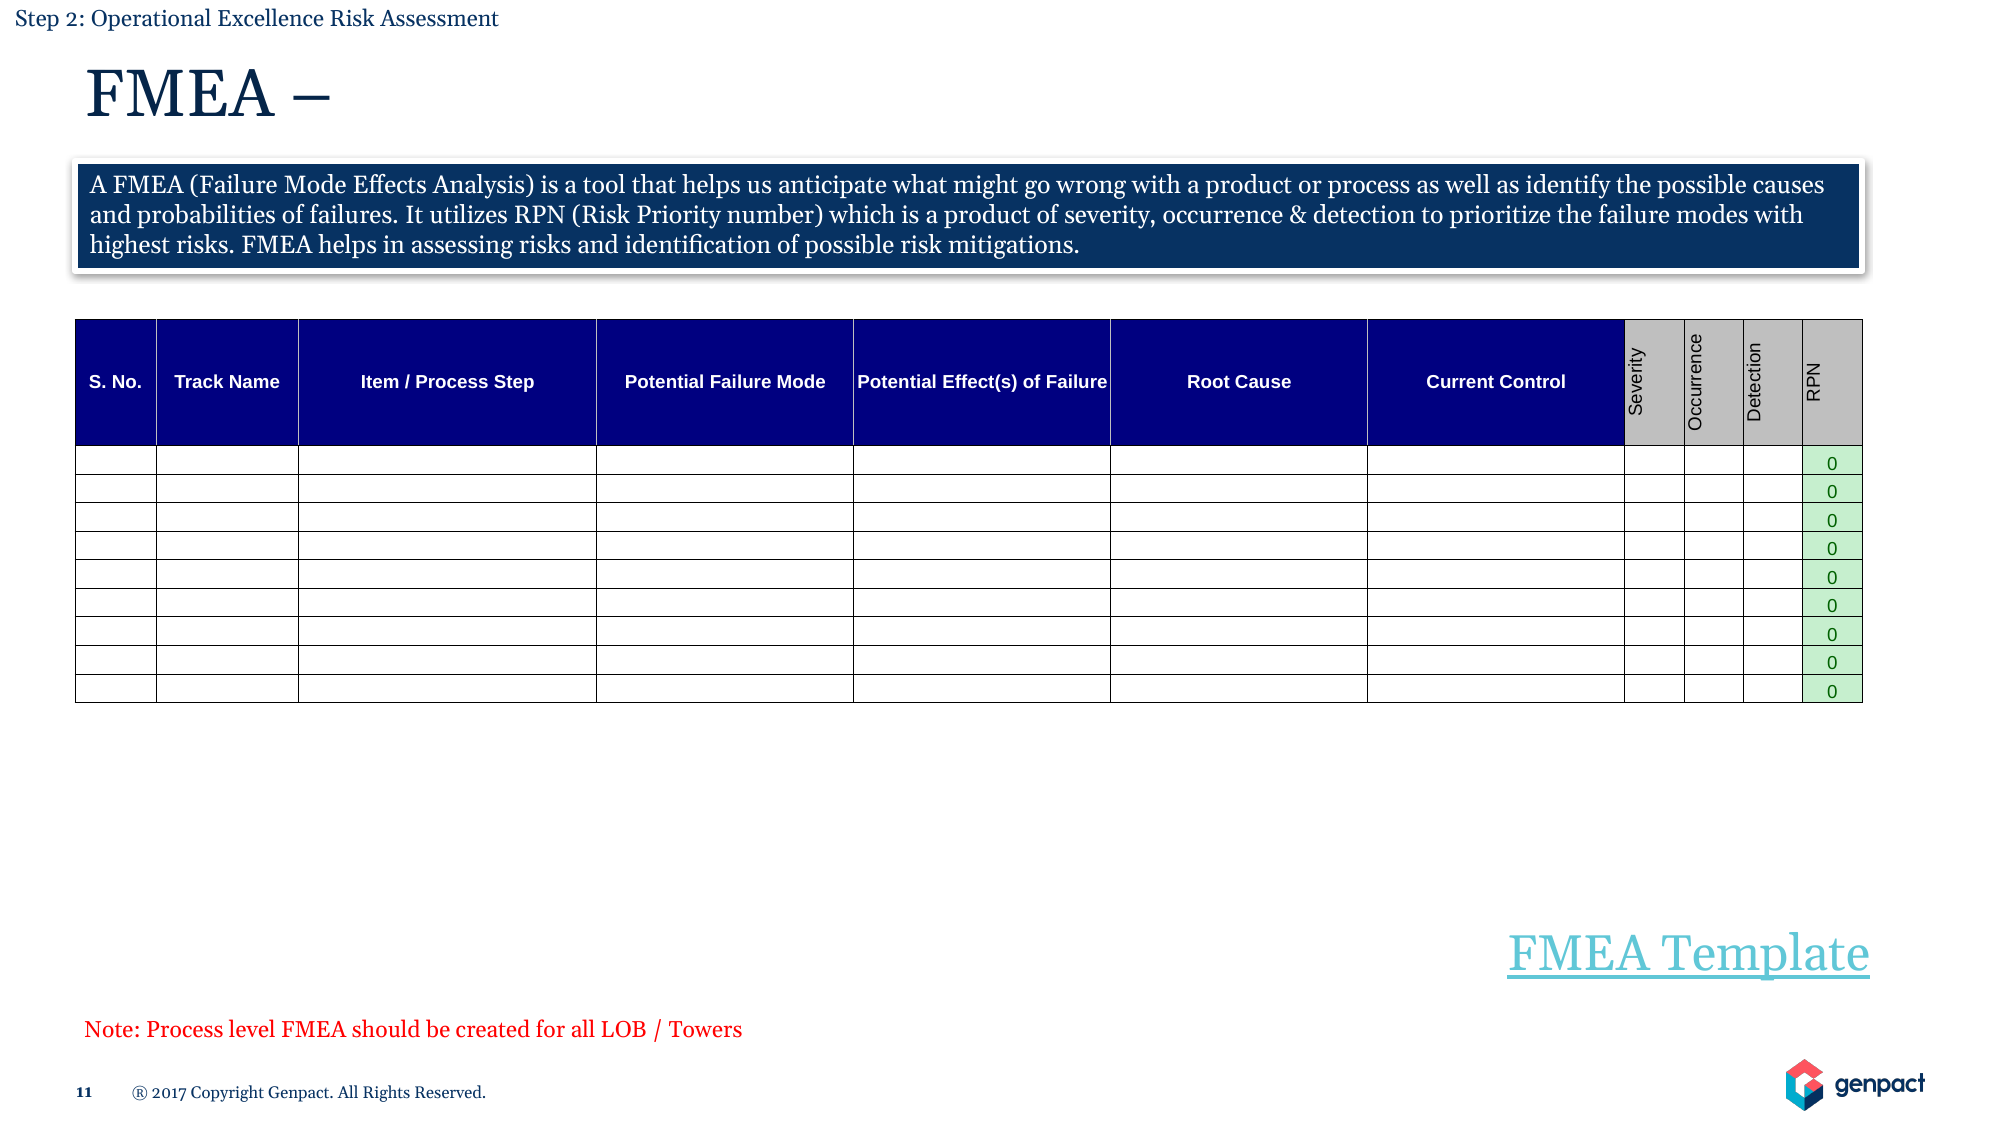

Step 2: Operational Excellence Risk Assessment
FMEA –
A FMEA (Failure Mode Effects Analysis) is a tool that helps us anticipate what might go wrong with a product or process as well as identify the possible causes and probabilities of failures. It utilizes RPN (Risk Priority number) which is a product of severity, occurrence & detection to prioritize the failure modes with highest risks. FMEA helps in assessing risks and identification of possible risk mitigations.

| S. No. | Track Name | Item / Process Step | Potential Failure Mode | Potential Effect(s) of Failure | Root Cause | Current Control | Severity | Occurrence | Detection | RPN |
| --- | --- | --- | --- | --- | --- | --- | --- | --- | --- | --- |
|  |  |  |  |  |  |  |  |  |  | 0 |
|  |  |  |  |  |  |  |  |  |  | 0 |
|  |  |  |  |  |  |  |  |  |  | 0 |
|  |  |  |  |  |  |  |  |  |  | 0 |
|  |  |  |  |  |  |  |  |  |  | 0 |
|  |  |  |  |  |  |  |  |  |  | 0 |
|  |  |  |  |  |  |  |  |  |  | 0 |
|  |  |  |  |  |  |  |  |  |  | 0 |
|  |  |  |  |  |  |  |  |  |  | 0 |
FMEA Template
Note: Process level FMEA should be created for all LOB / Towers